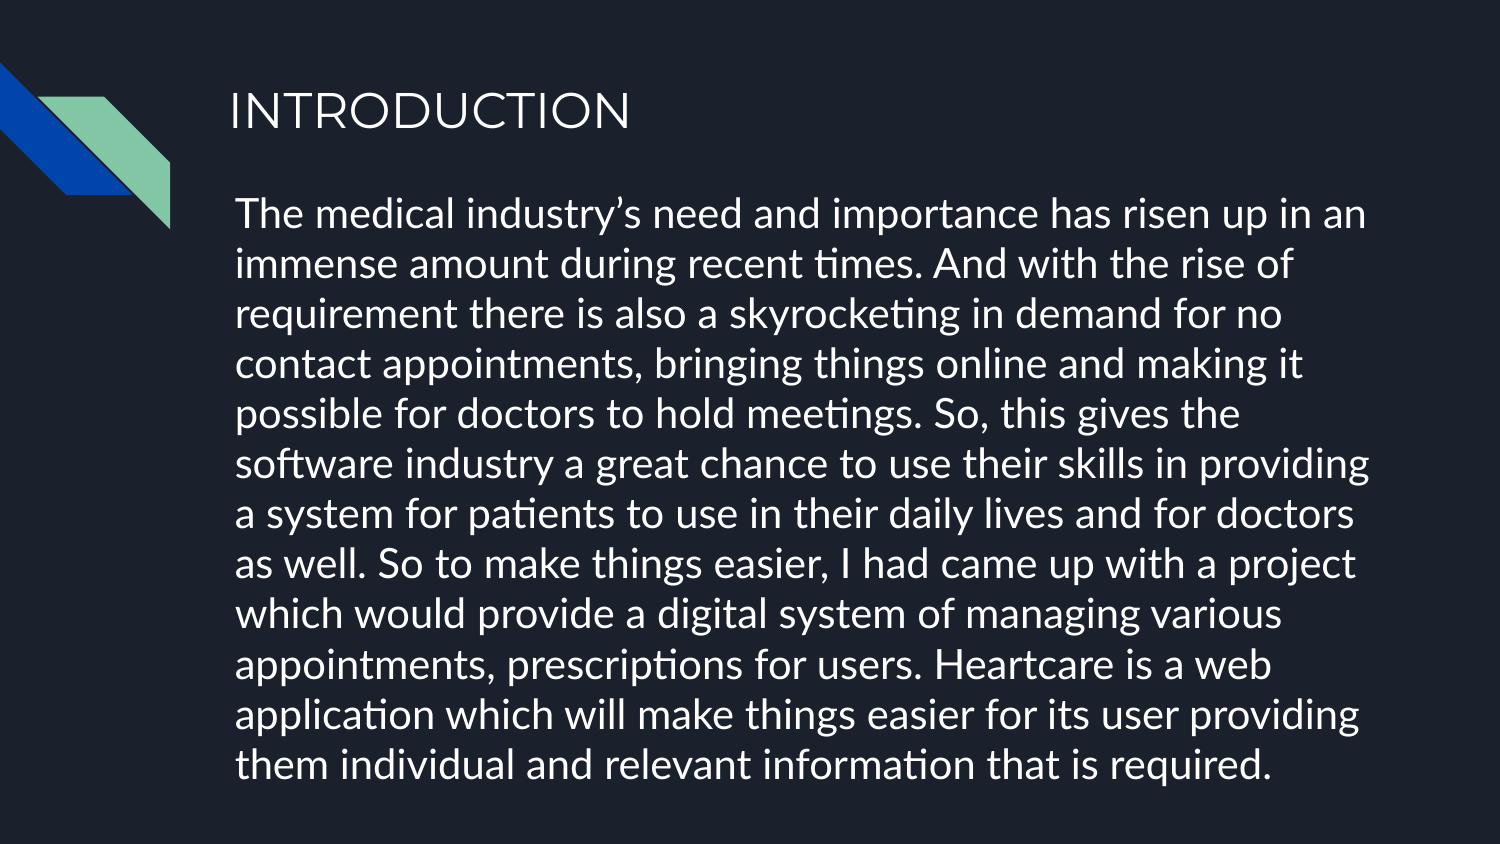

# INTRODUCTION
The medical industry’s need and importance has risen up in an immense amount during recent times. And with the rise of requirement there is also a skyrocketing in demand for no contact appointments, bringing things online and making it possible for doctors to hold meetings. So, this gives the software industry a great chance to use their skills in providing a system for patients to use in their daily lives and for doctors as well. So to make things easier, I had came up with a project which would provide a digital system of managing various appointments, prescriptions for users. Heartcare is a web application which will make things easier for its user providing them individual and relevant information that is required.